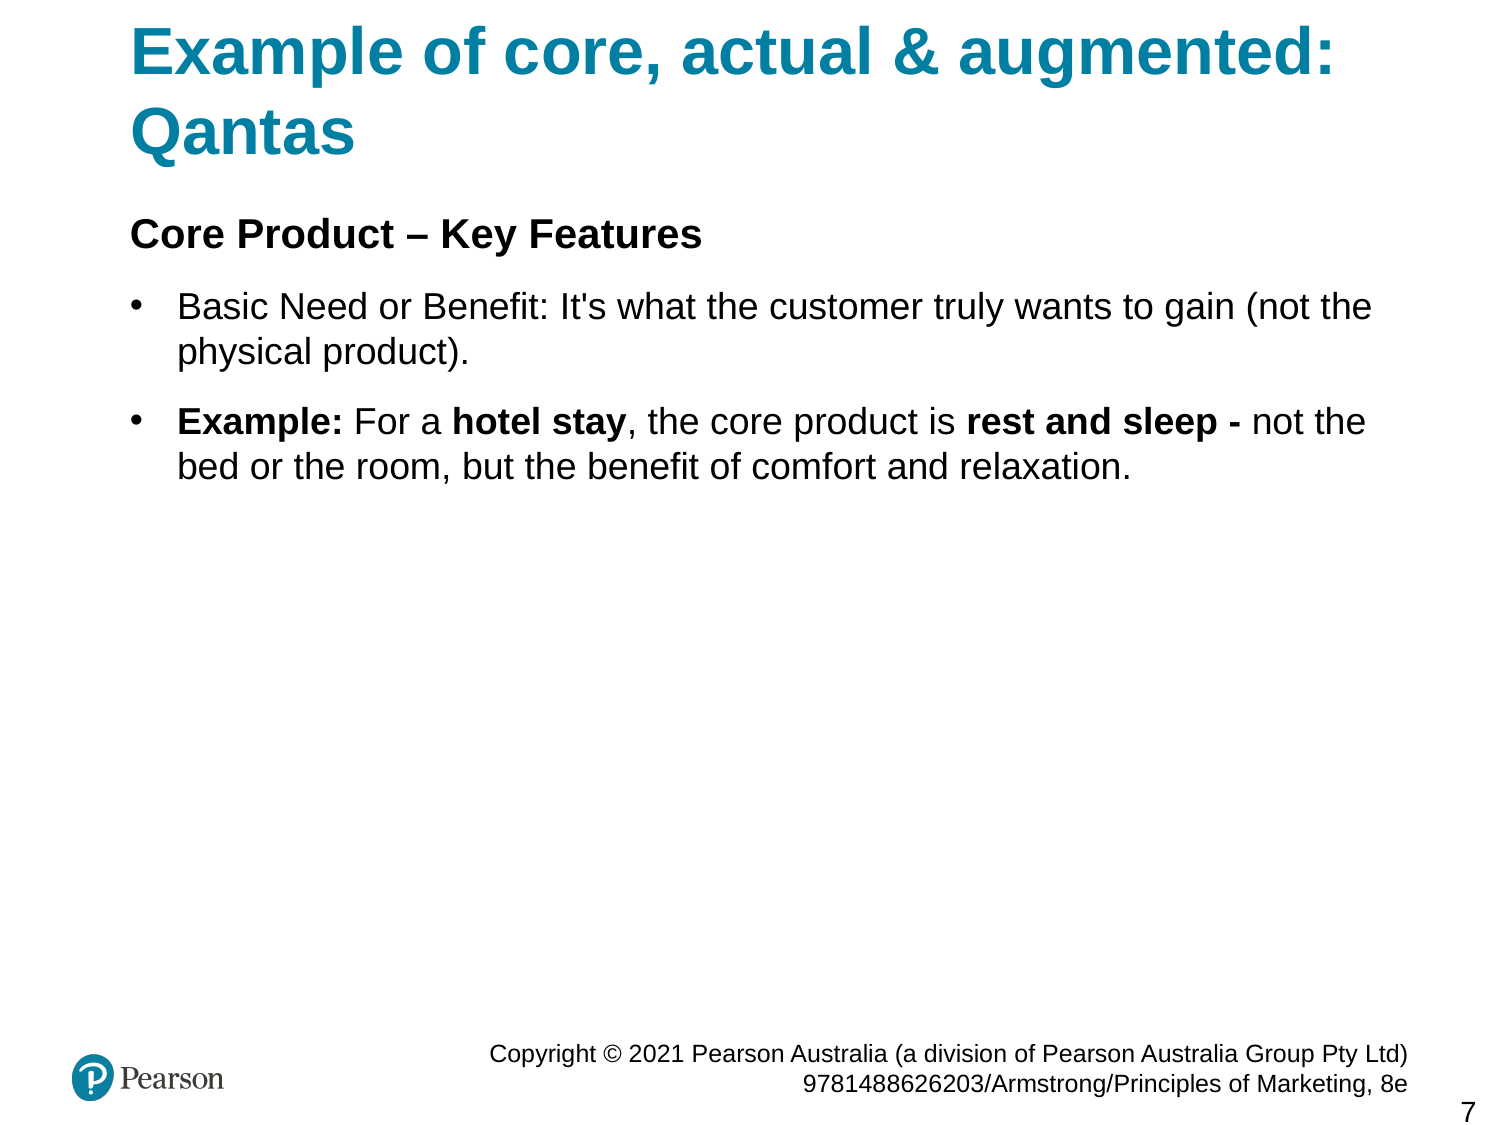

# Example of core, actual & augmented: Qantas
Core Product – Key Features
Basic Need or Benefit: It's what the customer truly wants to gain (not the physical product).
Example: For a hotel stay, the core product is rest and sleep - not the bed or the room, but the benefit of comfort and relaxation.
7